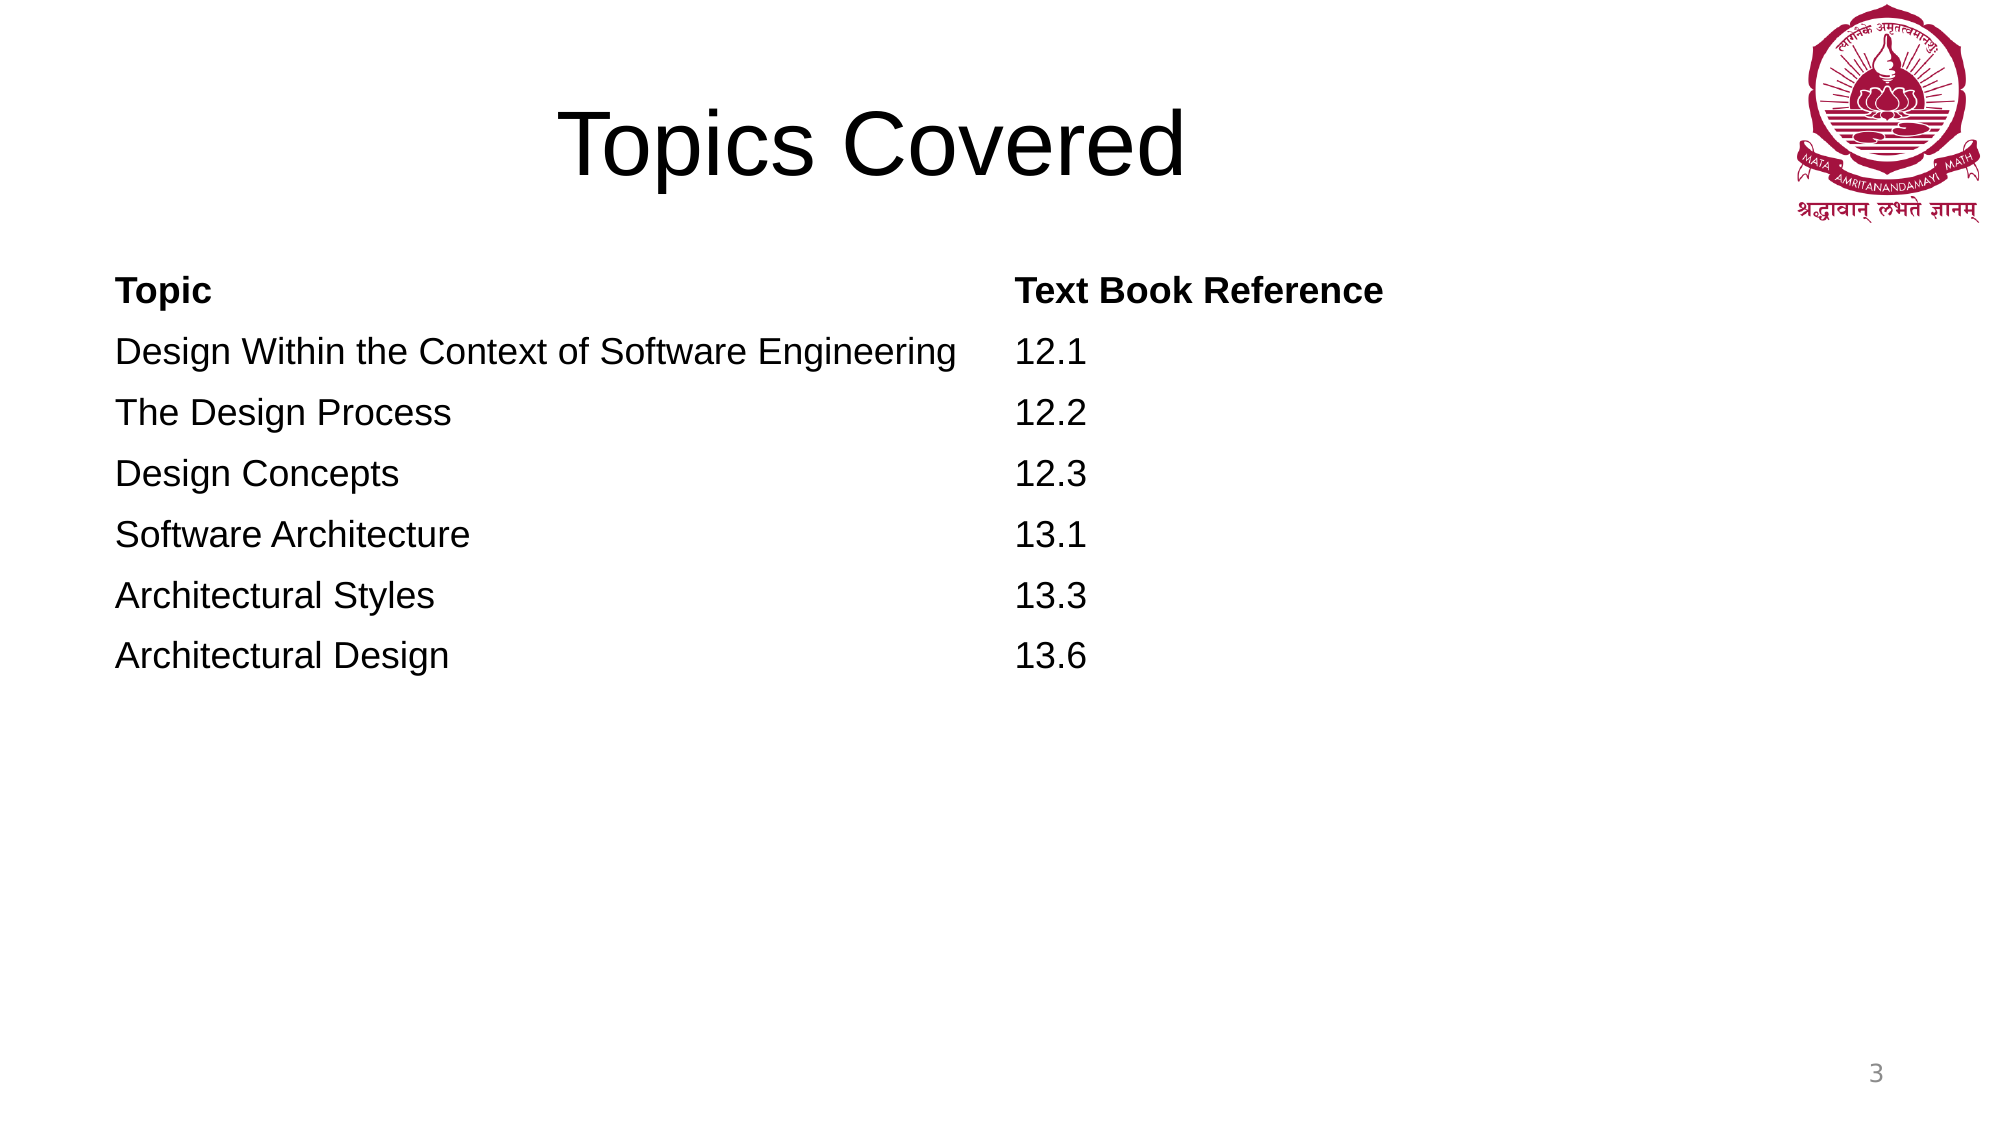

# Topics Covered
| Topic | Text Book Reference |
| --- | --- |
| Design Within the Context of Software Engineering | 12.1 |
| The Design Process | 12.2 |
| Design Concepts | 12.3 |
| Software Architecture | 13.1 |
| Architectural Styles | 13.3 |
| Architectural Design | 13.6 |
|  |  |
|  |  |
|  |  |
3